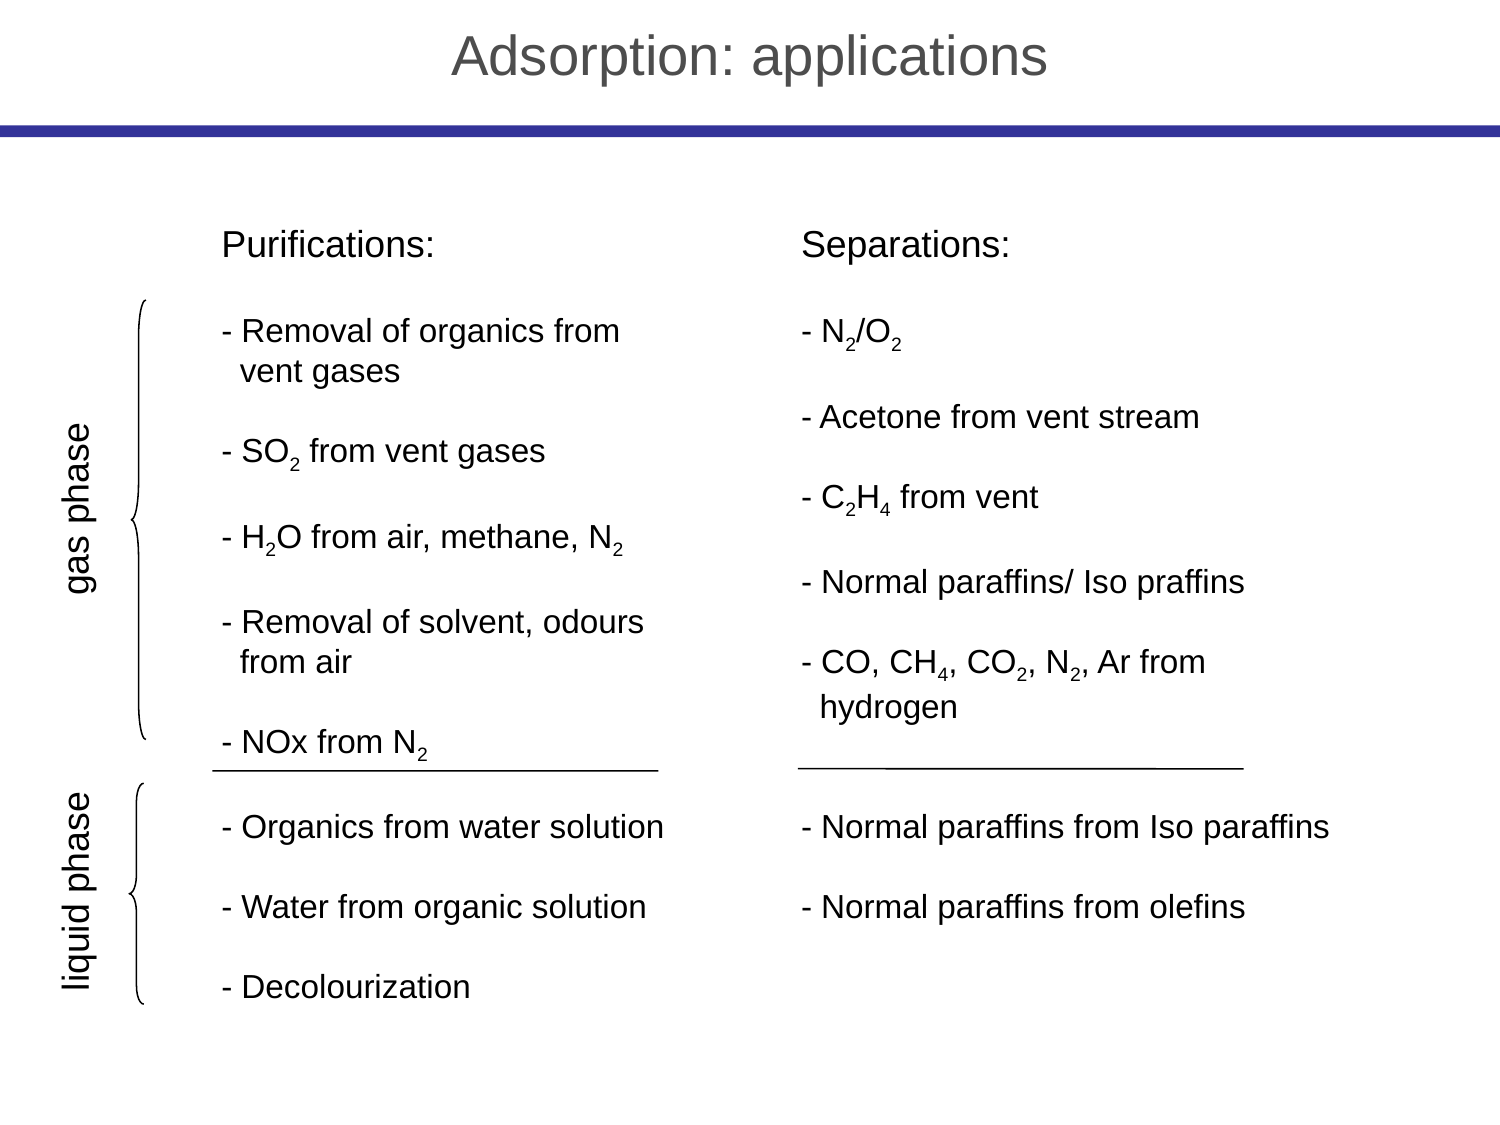

Adsorption: applications

Purifications:

- Removal of organics from
  vent gases

- SO2 from vent gases

- H2O from air, methane, N2

- Removal of solvent, odours
  from air

- NOx from N2

- Organics from water solution

- Water from organic solution

- Decolourization
Separations:

- N2/O2

- Acetone from vent stream

- C2H4 from vent

- Normal paraffins/ Iso praffins

- CO, CH4, CO2, N2, Ar from
  hydrogen

- Normal paraffins from Iso paraffins

- Normal paraffins from olefins

gas phase

liquid phase